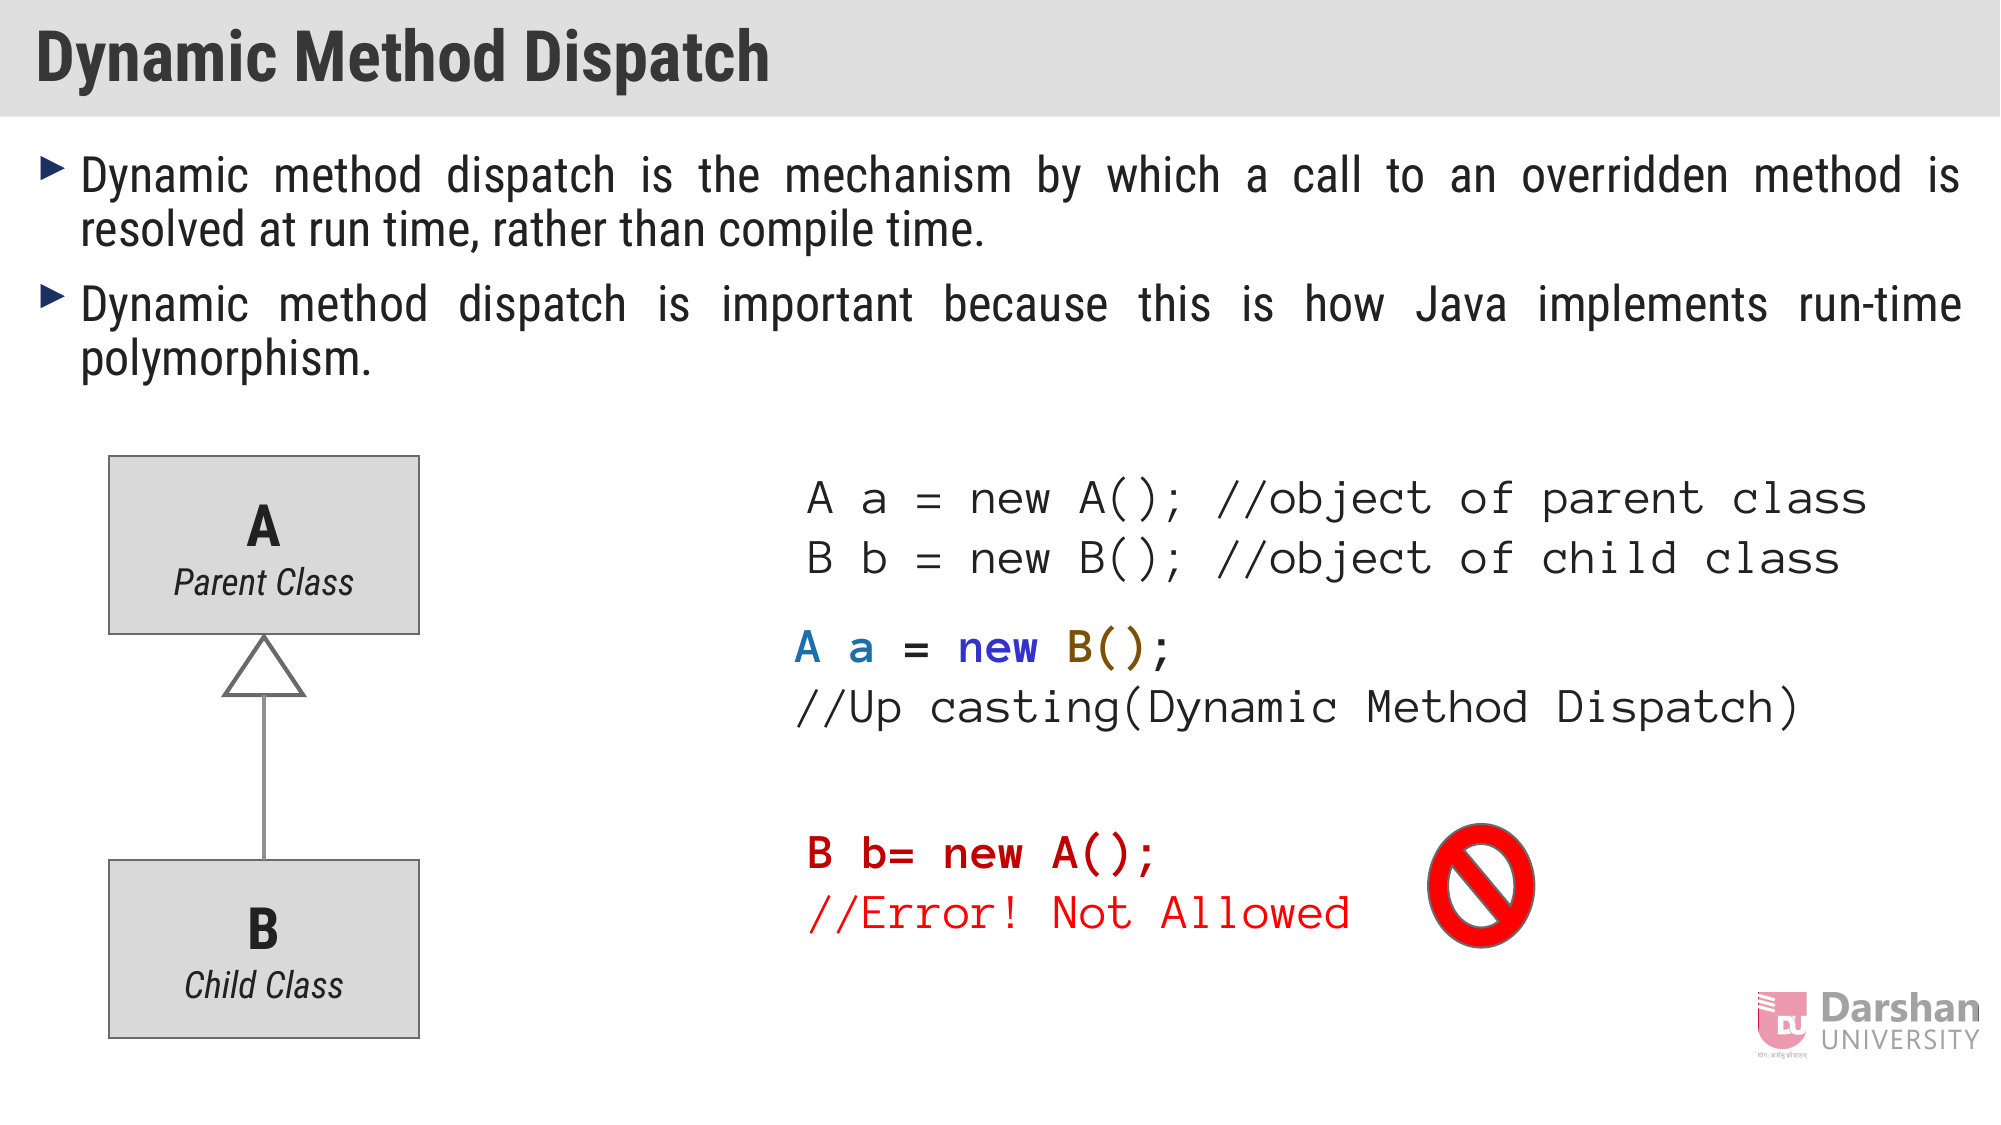

# Dynamic Method Dispatch
Dynamic method dispatch is the mechanism by which a call to an overridden method is resolved at run time, rather than compile time.
Dynamic method dispatch is important because this is how Java implements run-time polymorphism.
A
Parent Class
A a = new A(); //object of parent class
B b = new B(); //object of child class
A a = new B();
//Up casting(Dynamic Method Dispatch)

B b= new A();
//Error! Not Allowed

B
Child Class